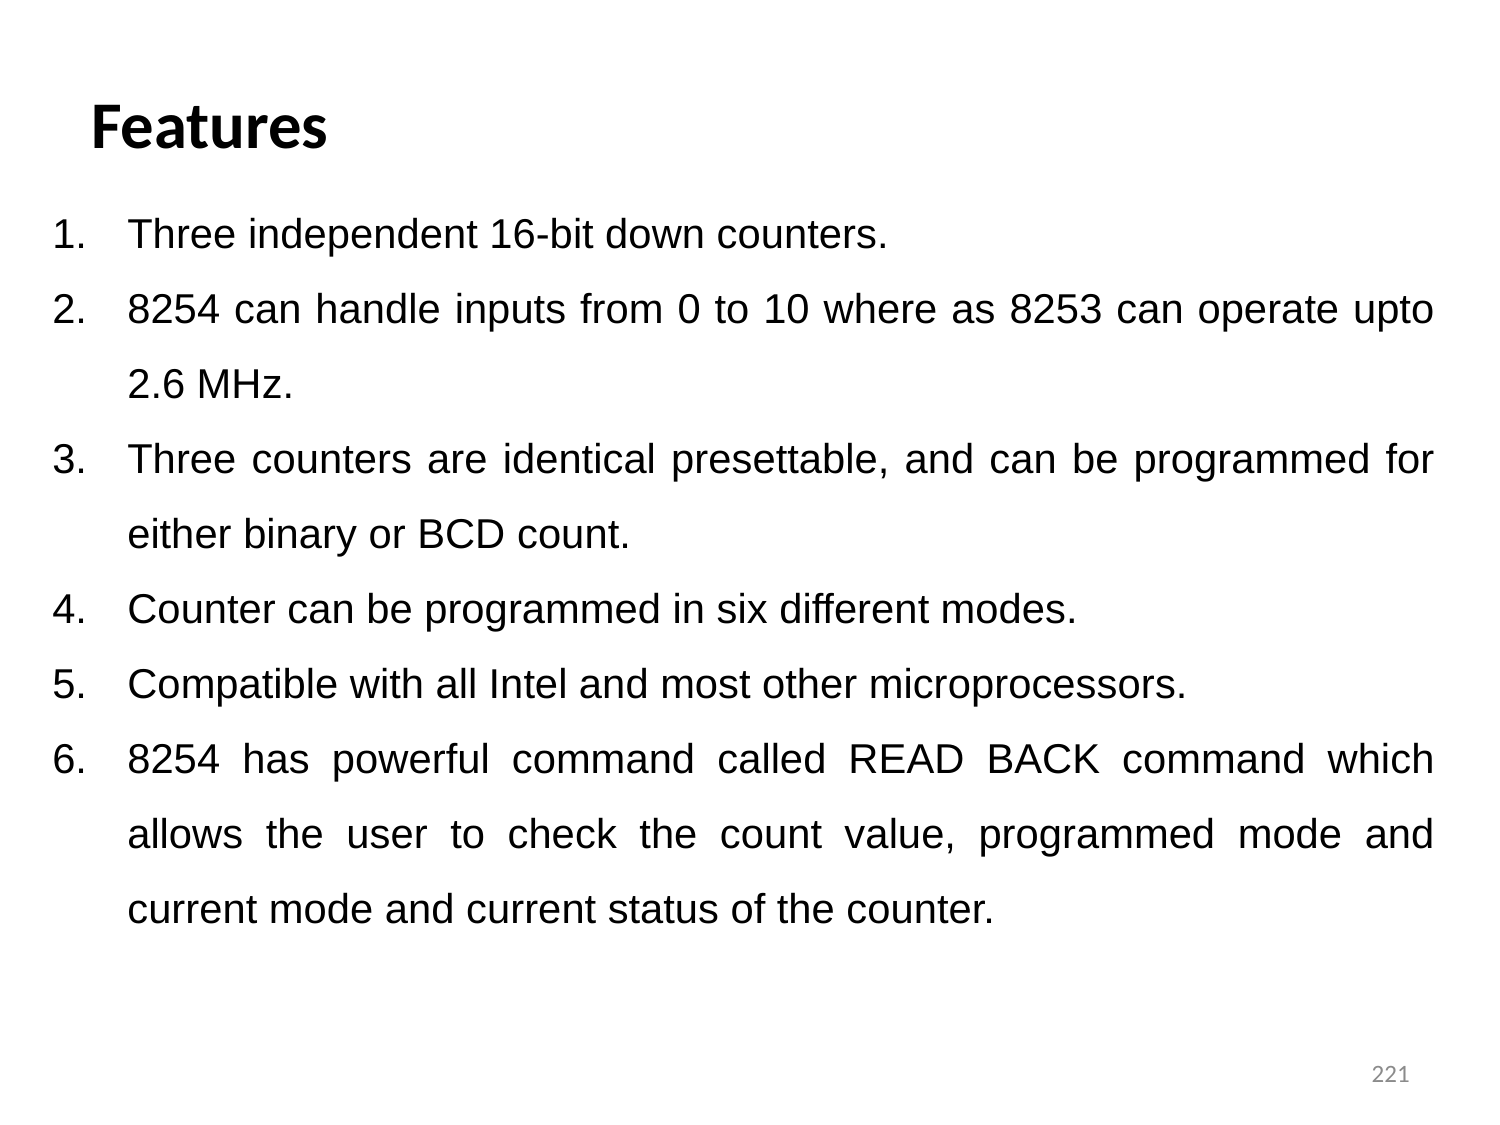

Features
Three independent 16-bit down counters.
8254 can handle inputs from 0 to 10 where as 8253 can operate upto 2.6 MHz.
Three counters are identical presettable, and can be programmed for either binary or BCD count.
Counter can be programmed in six different modes.
Compatible with all Intel and most other microprocessors.
8254 has powerful command called READ BACK command which allows the user to check the count value, programmed mode and current mode and current status of the counter.
221